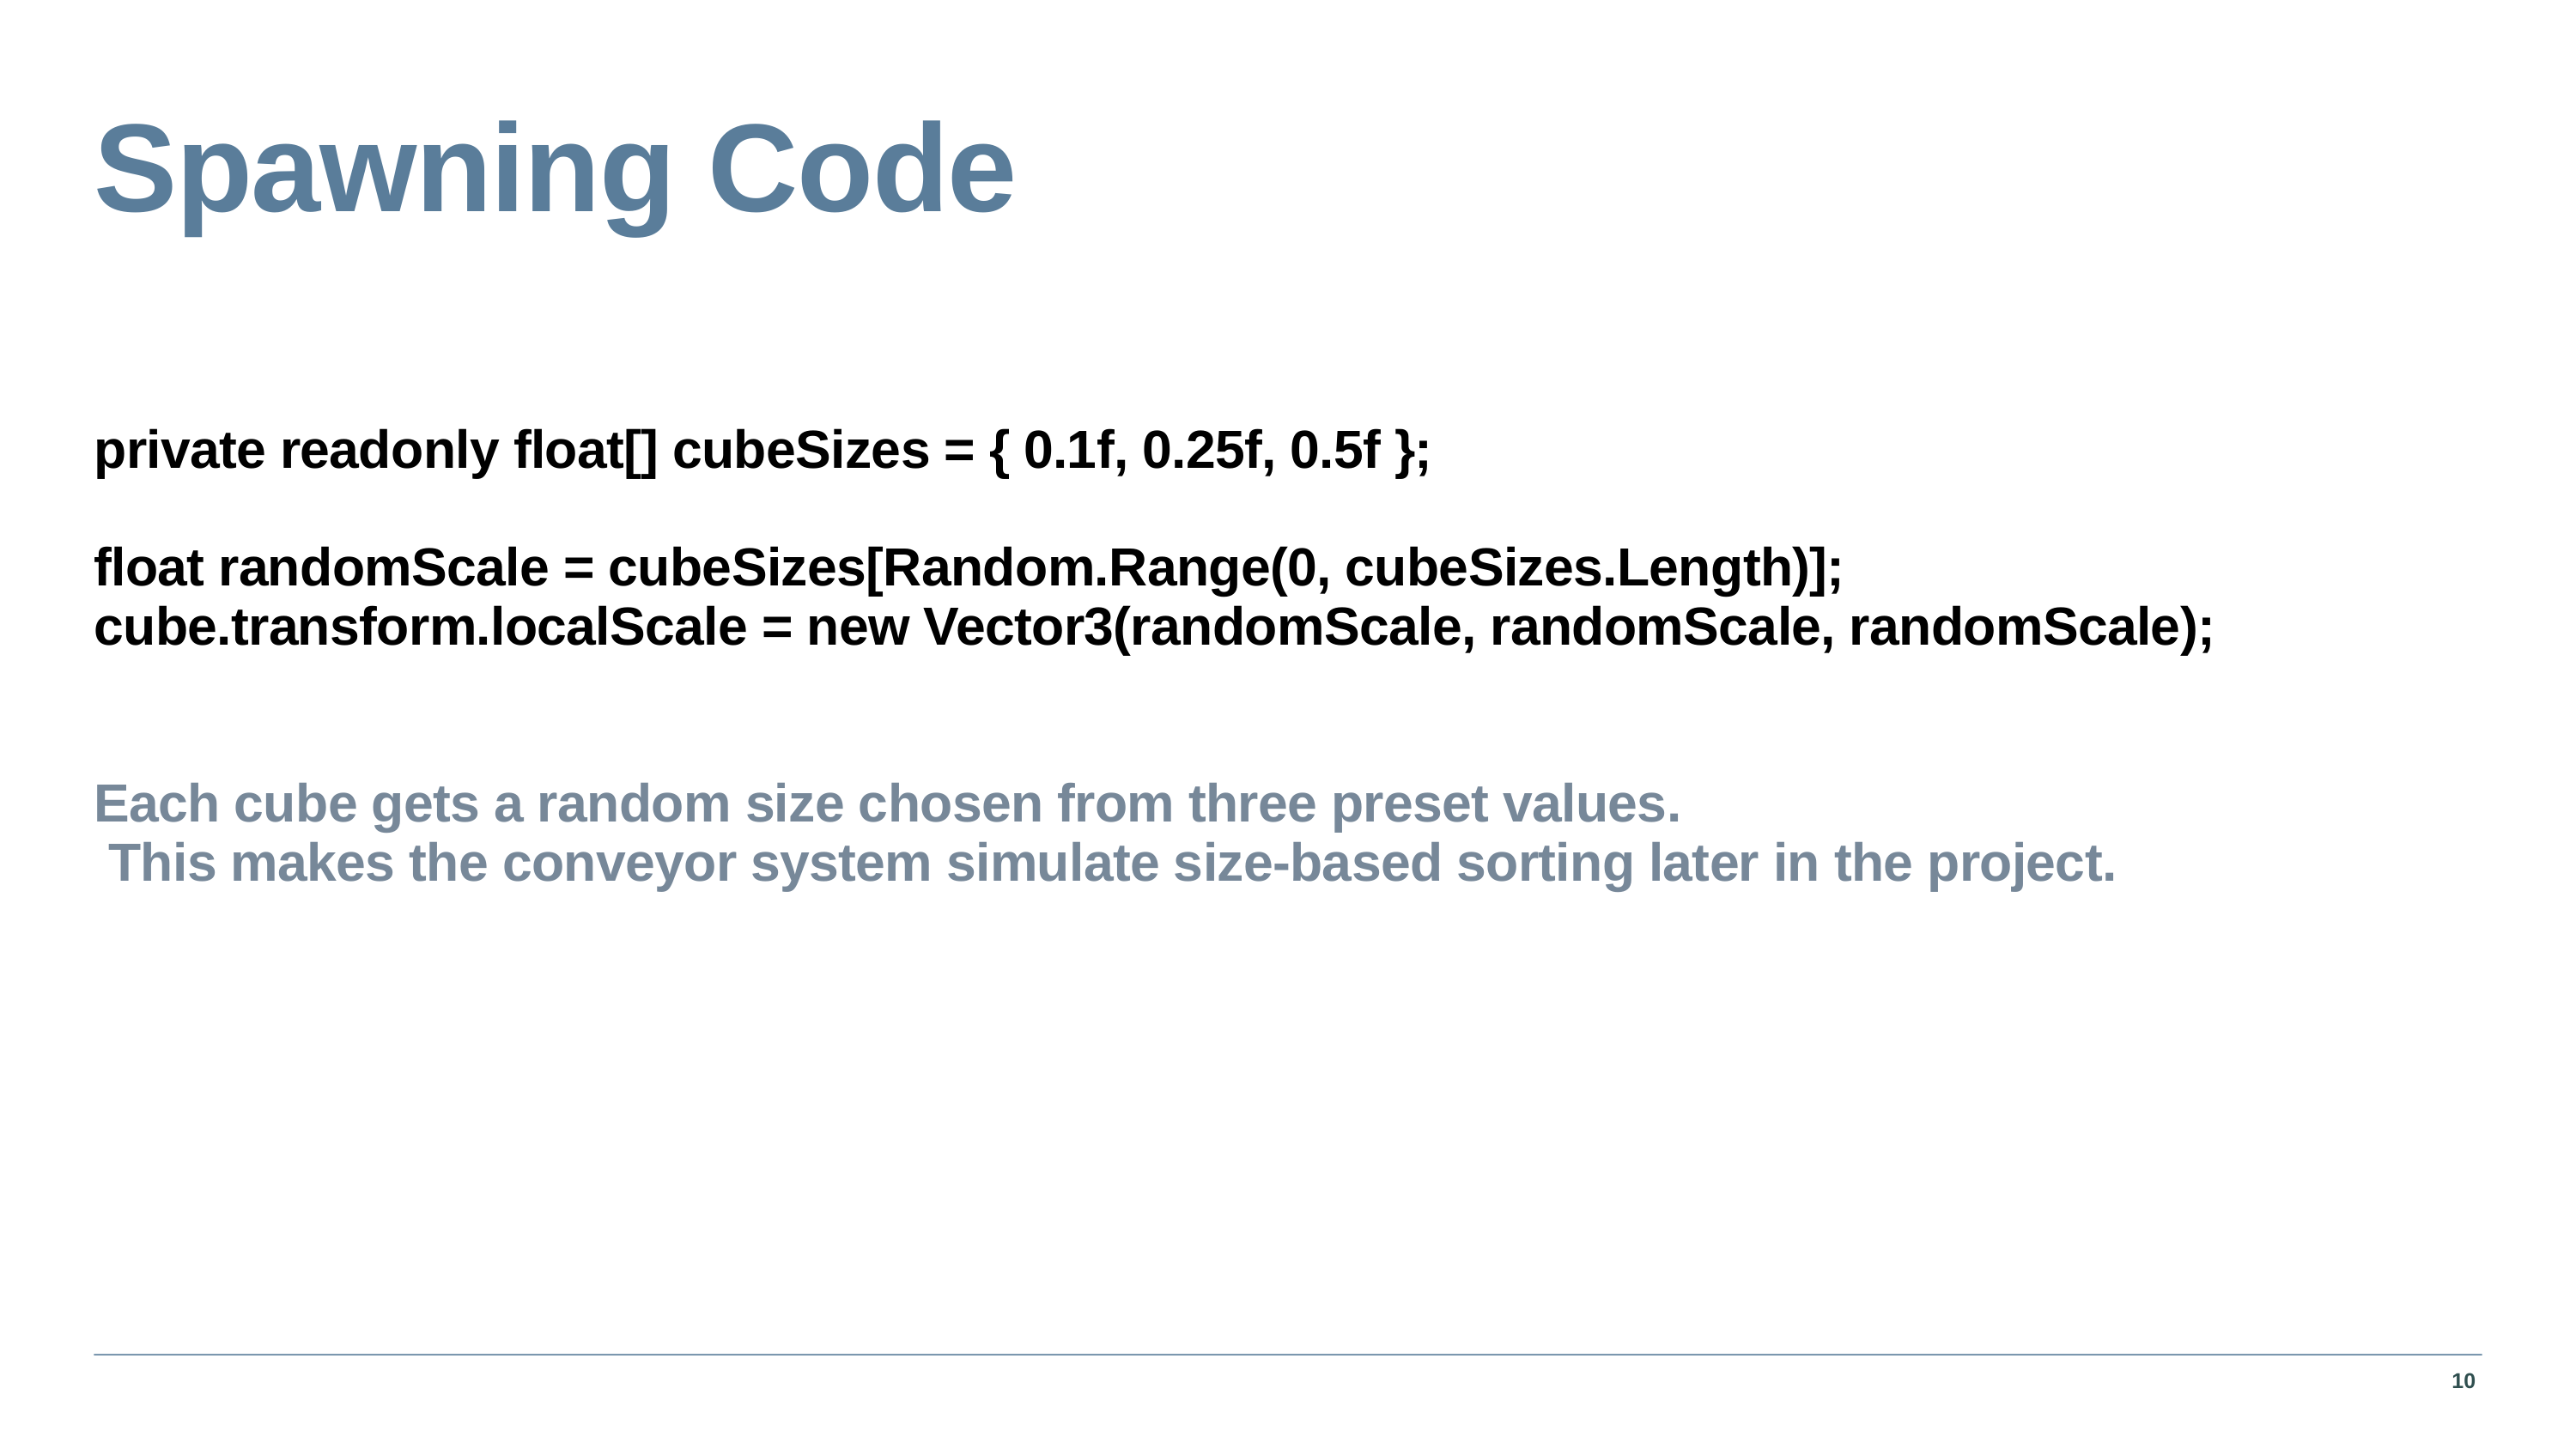

Spawning Code
private readonly float[] cubeSizes = { 0.1f, 0.25f, 0.5f };

float randomScale = cubeSizes[Random.Range(0, cubeSizes.Length)];
cube.transform.localScale = new Vector3(randomScale, randomScale, randomScale);

Each cube gets a random size chosen from three preset values.
 This makes the conveyor system simulate size-based sorting later in the project.

10